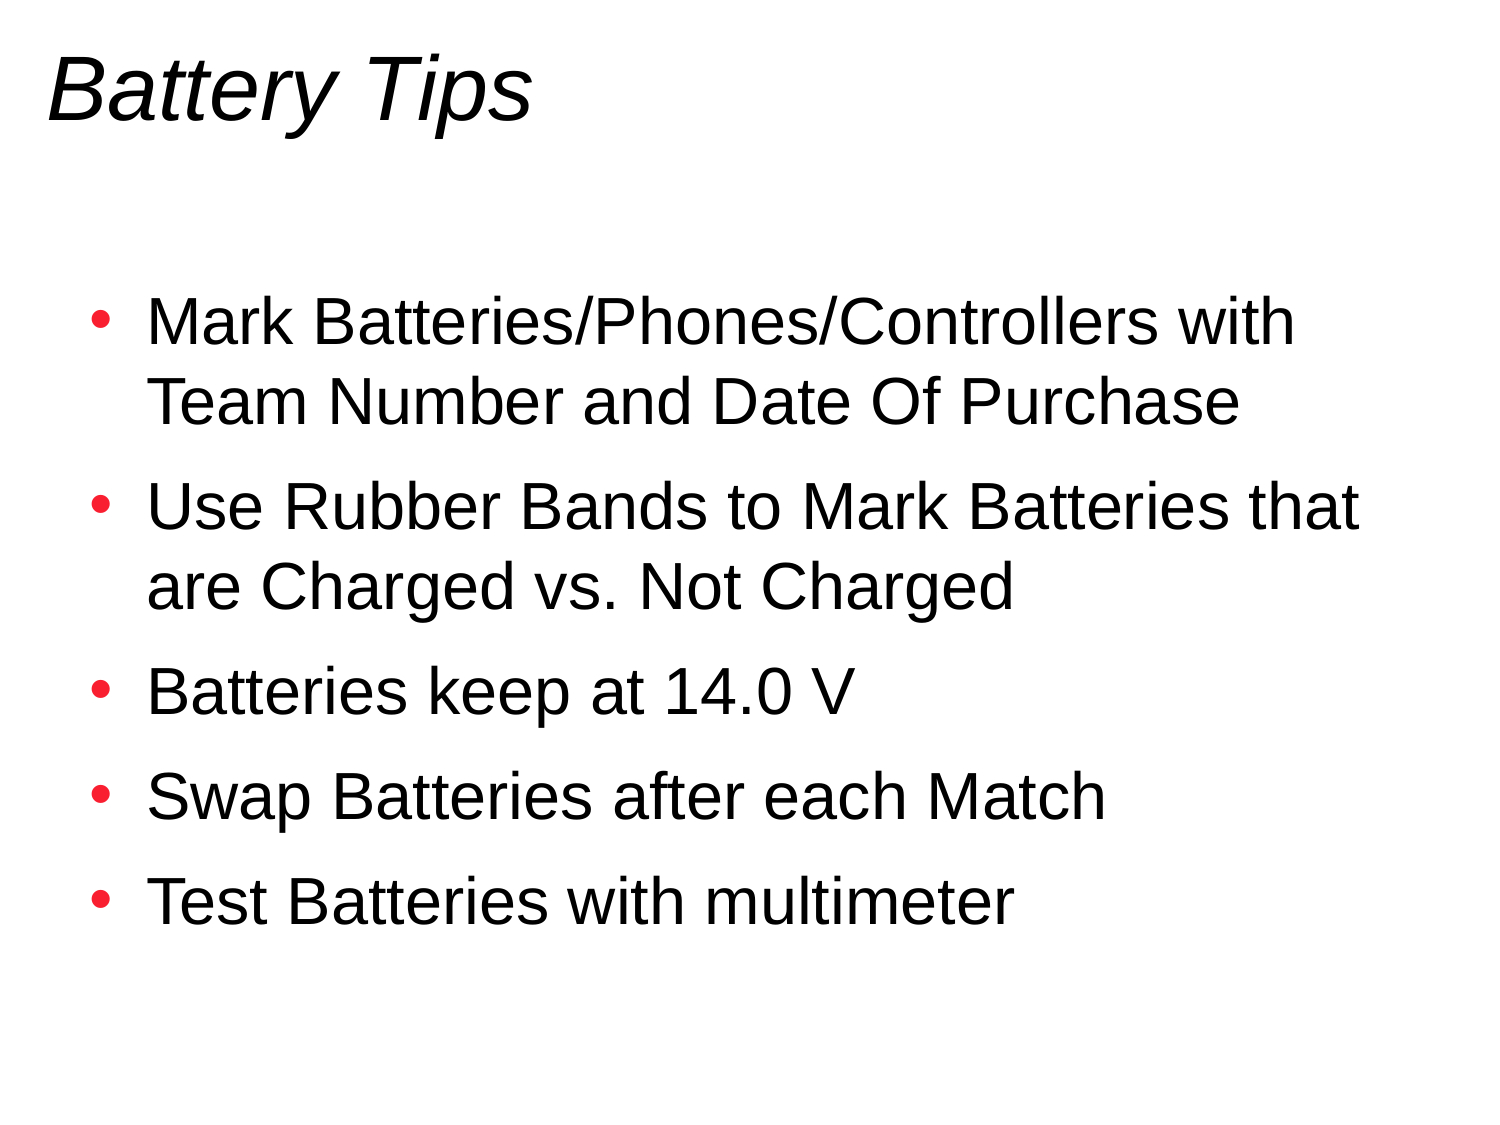

# Battery Tips
Mark Batteries/Phones/Controllers with Team Number and Date Of Purchase
Use Rubber Bands to Mark Batteries that are Charged vs. Not Charged
Batteries keep at 14.0 V
Swap Batteries after each Match
Test Batteries with multimeter